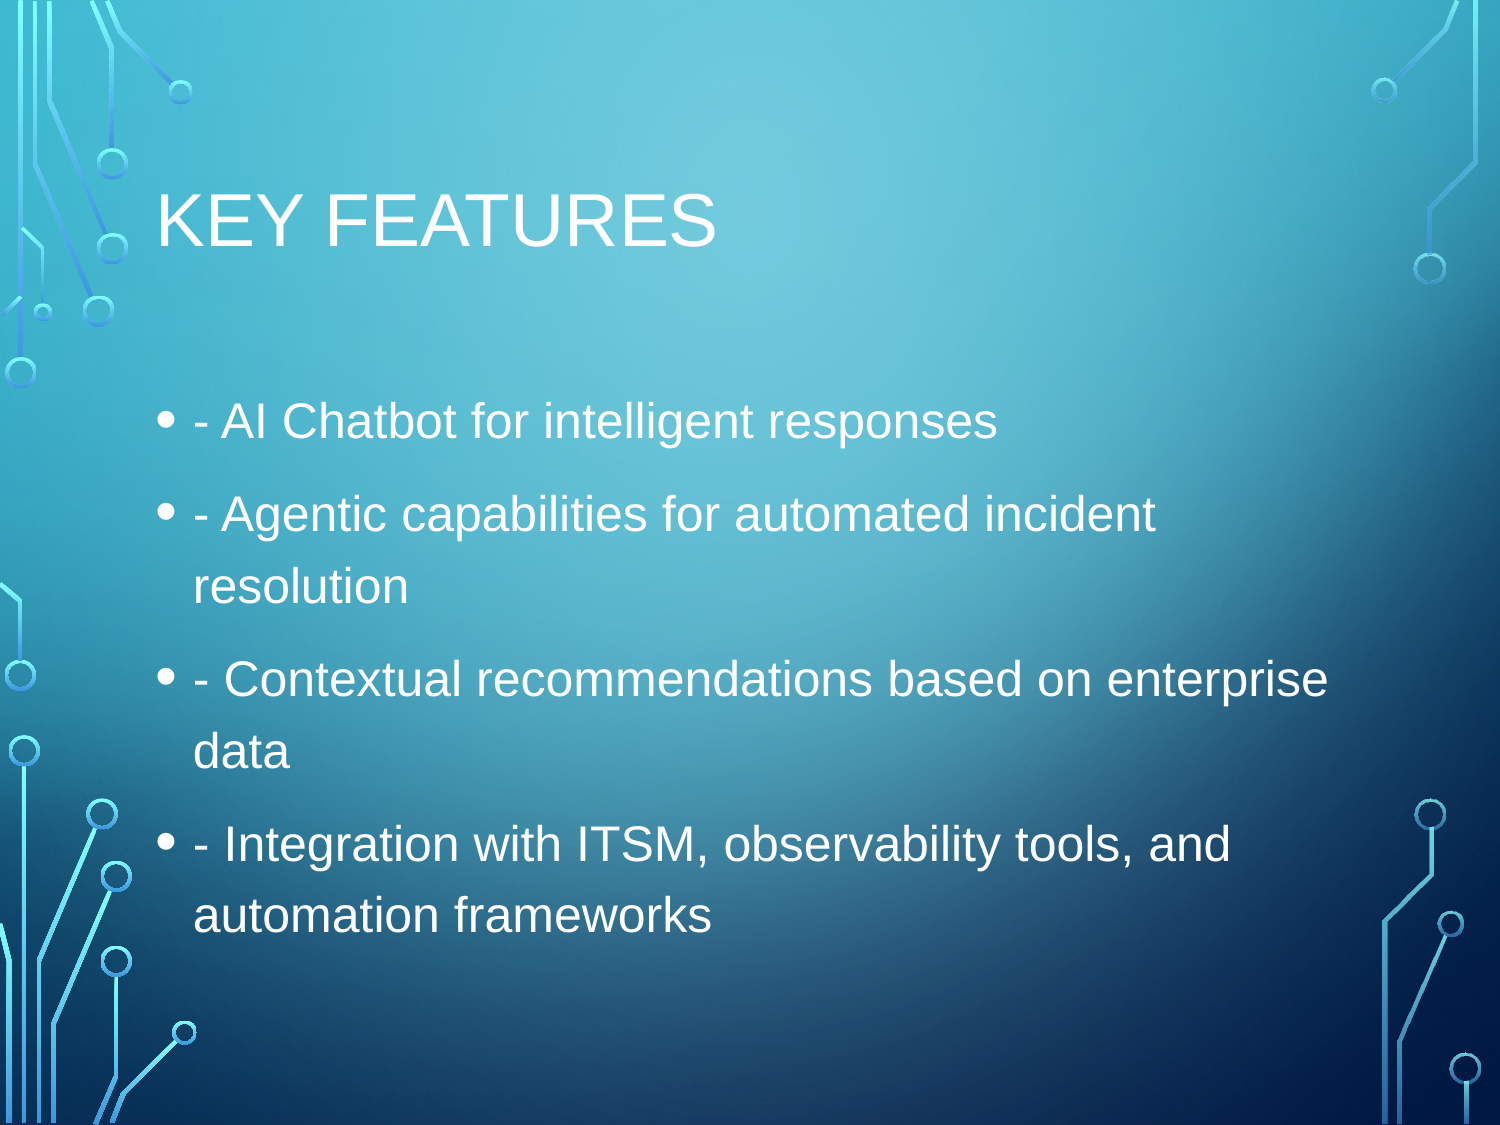

# Key Features
- AI Chatbot for intelligent responses
- Agentic capabilities for automated incident resolution
- Contextual recommendations based on enterprise data
- Integration with ITSM, observability tools, and automation frameworks